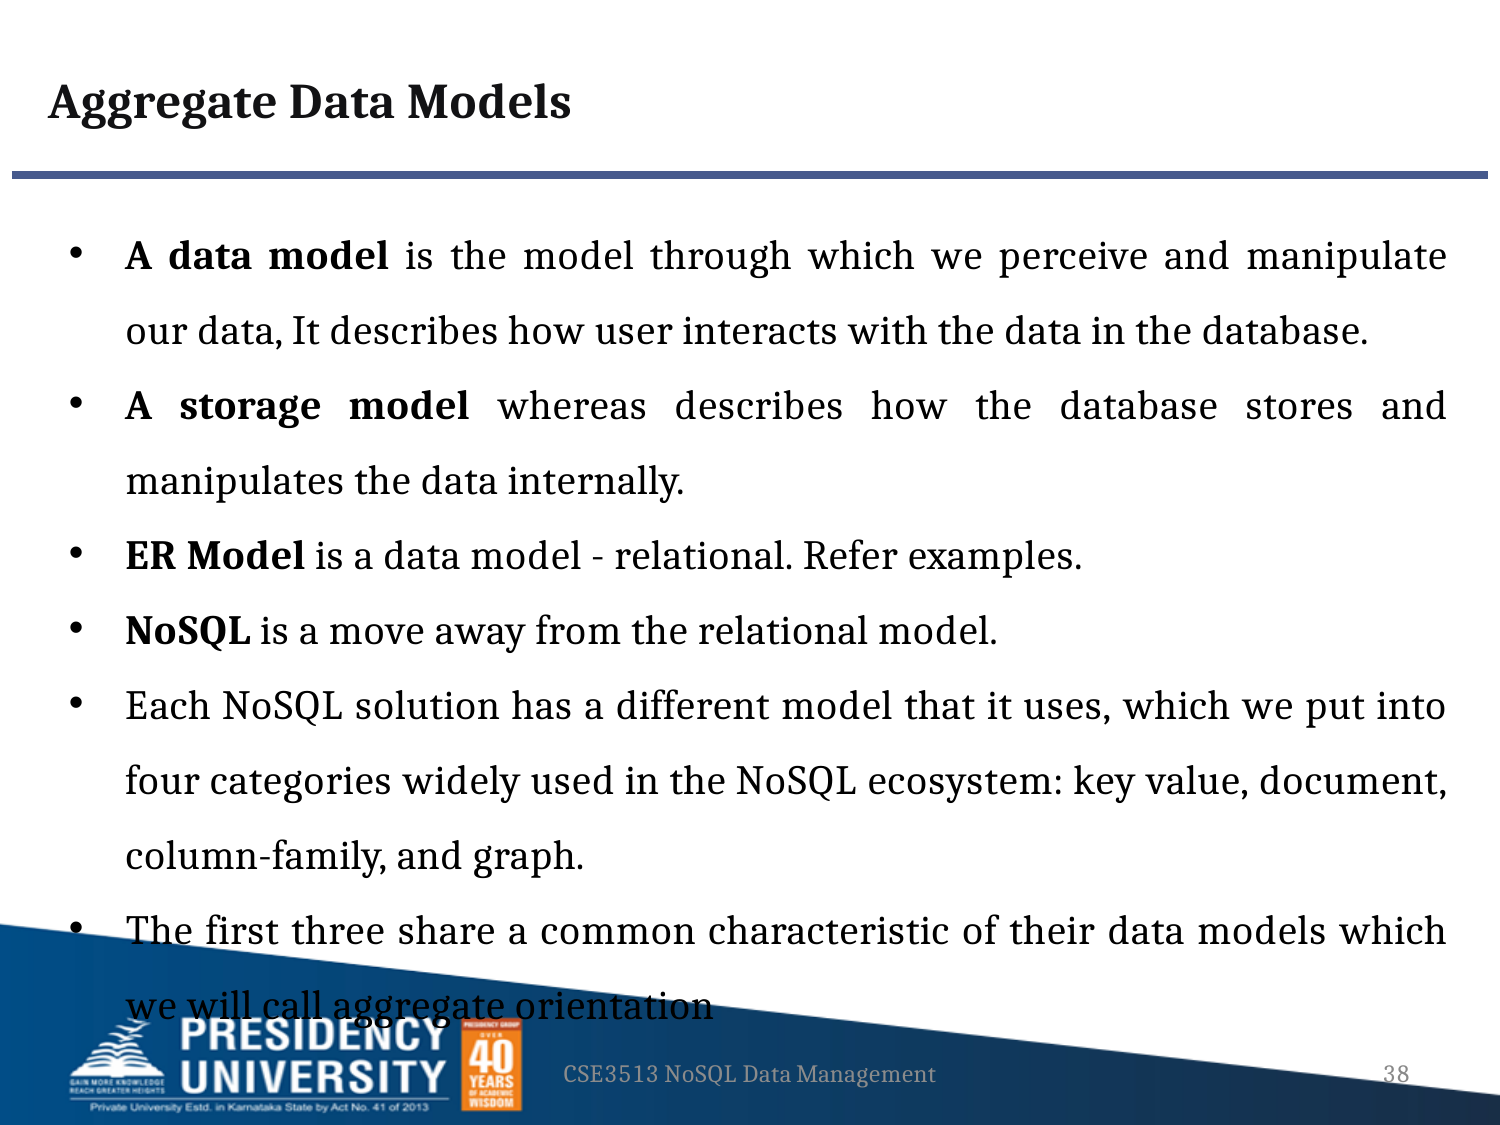

Aggregate Data Models
A data model is the model through which we perceive and manipulate our data, It describes how user interacts with the data in the database.
A storage model whereas describes how the database stores and manipulates the data internally.
ER Model is a data model - relational. Refer examples.
NoSQL is a move away from the relational model.
Each NoSQL solution has a different model that it uses, which we put into four categories widely used in the NoSQL ecosystem: key value, document, column-family, and graph.
The first three share a common characteristic of their data models which we will call aggregate orientation

CSE3513 NoSQL Data Management
38